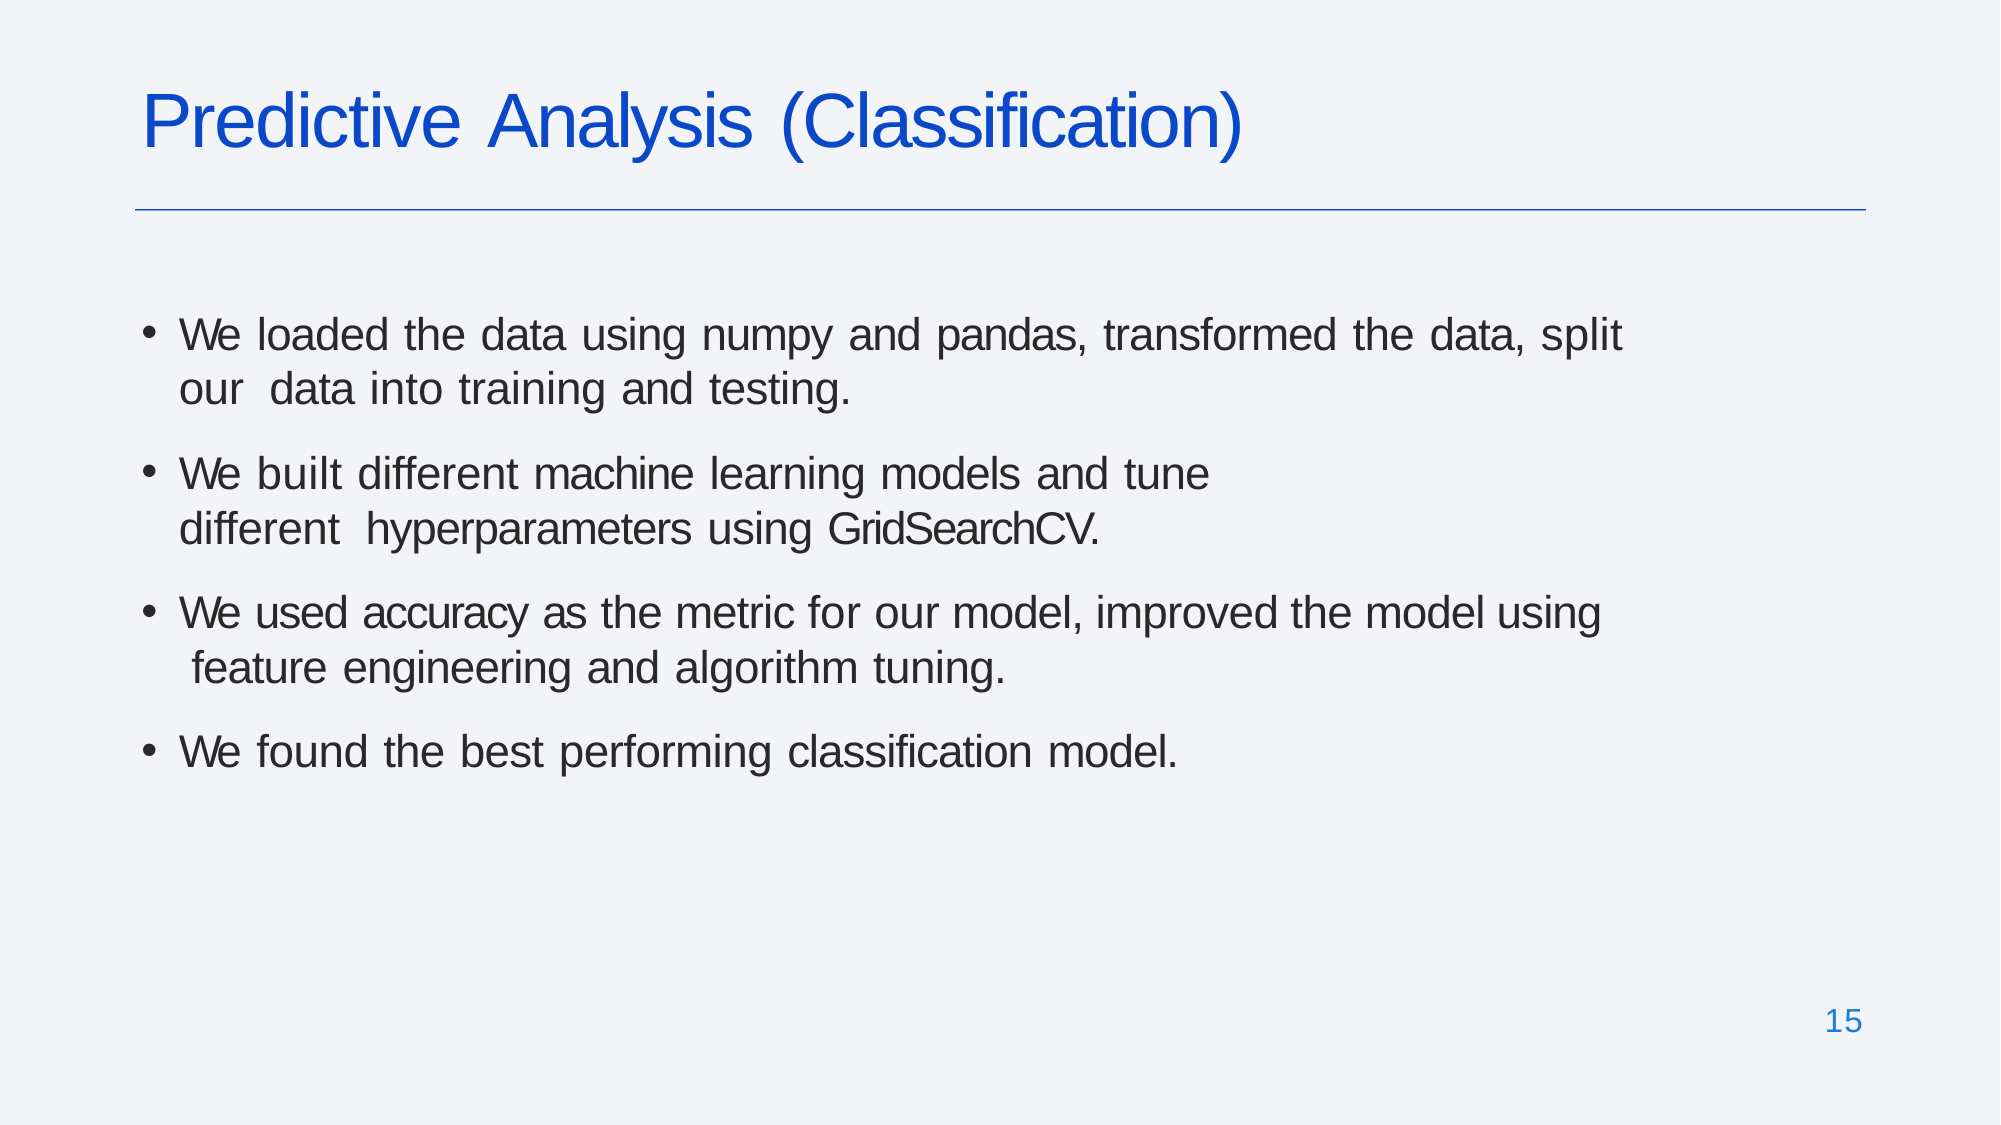

# Predictive Analysis (Classification)
We loaded the data using numpy and pandas, transformed the data, split our  data into training and testing.
We built different machine learning models and tune different  hyperparameters using GridSearchCV.
We used accuracy as the metric for our model, improved the model using  feature engineering and algorithm tuning.
We found the best performing classification model.
15